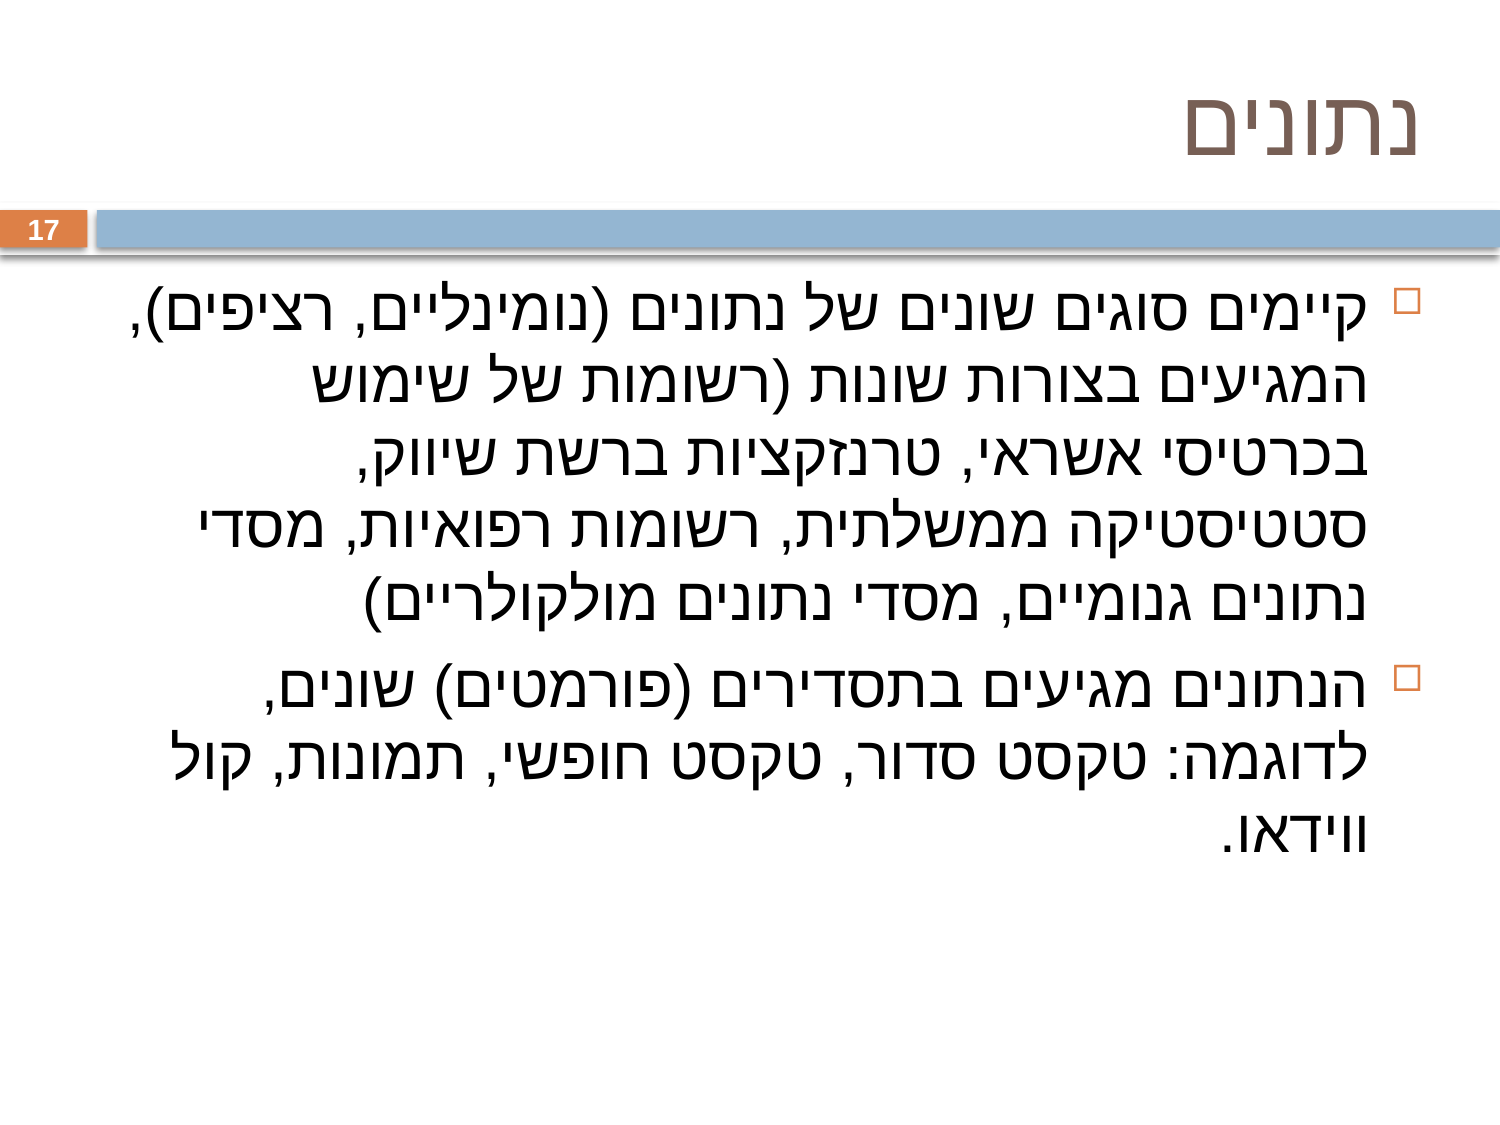

# נתונים
17
קיימים סוגים שונים של נתונים (נומינליים, רציפים), המגיעים בצורות שונות (רשומות של שימוש בכרטיסי אשראי, טרנזקציות ברשת שיווק, סטטיסטיקה ממשלתית, רשומות רפואיות, מסדי נתונים גנומיים, מסדי נתונים מולקולריים)
הנתונים מגיעים בתסדירים (פורמטים) שונים, לדוגמה: טקסט סדור, טקסט חופשי, תמונות, קול ווידאו.